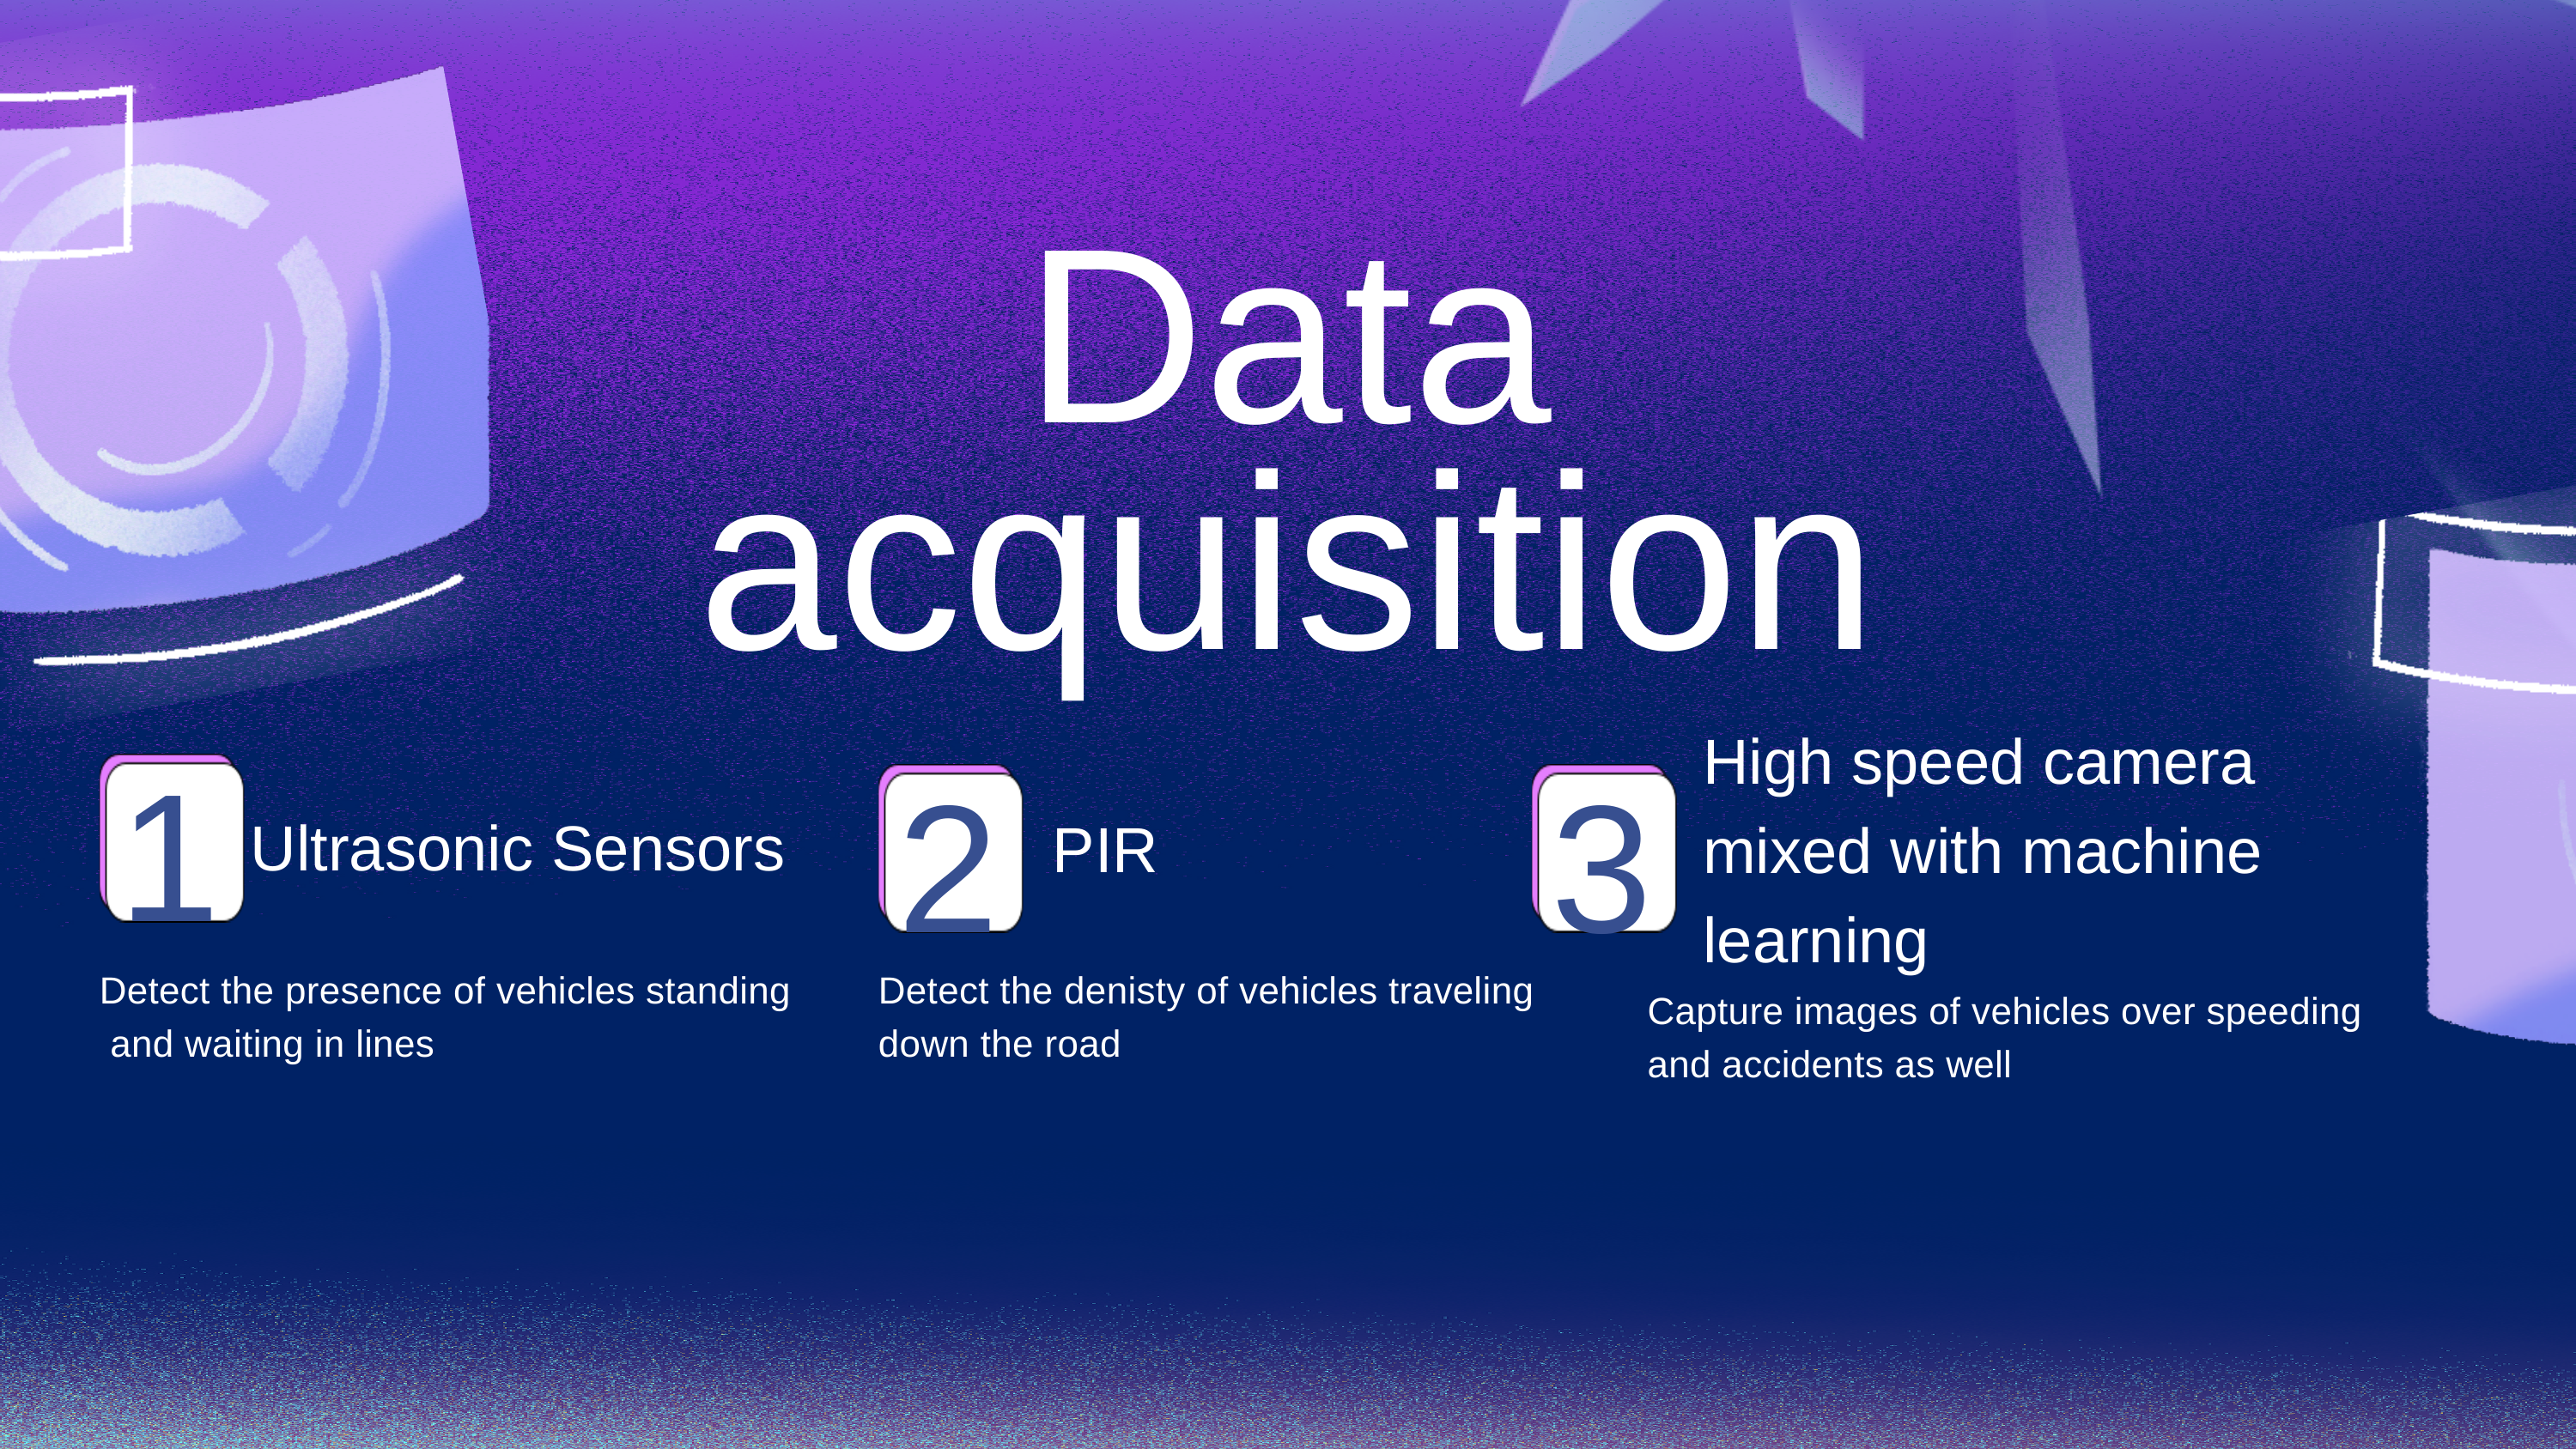

Data acquisition

High speed camera mixed with machine learning
1

2

3

Ultrasonic Sensors
PIR
Detect the presence of vehicles standing
 and waiting in lines
Detect the denisty of vehicles traveling
down the road
Capture images of vehicles over speeding and accidents as well